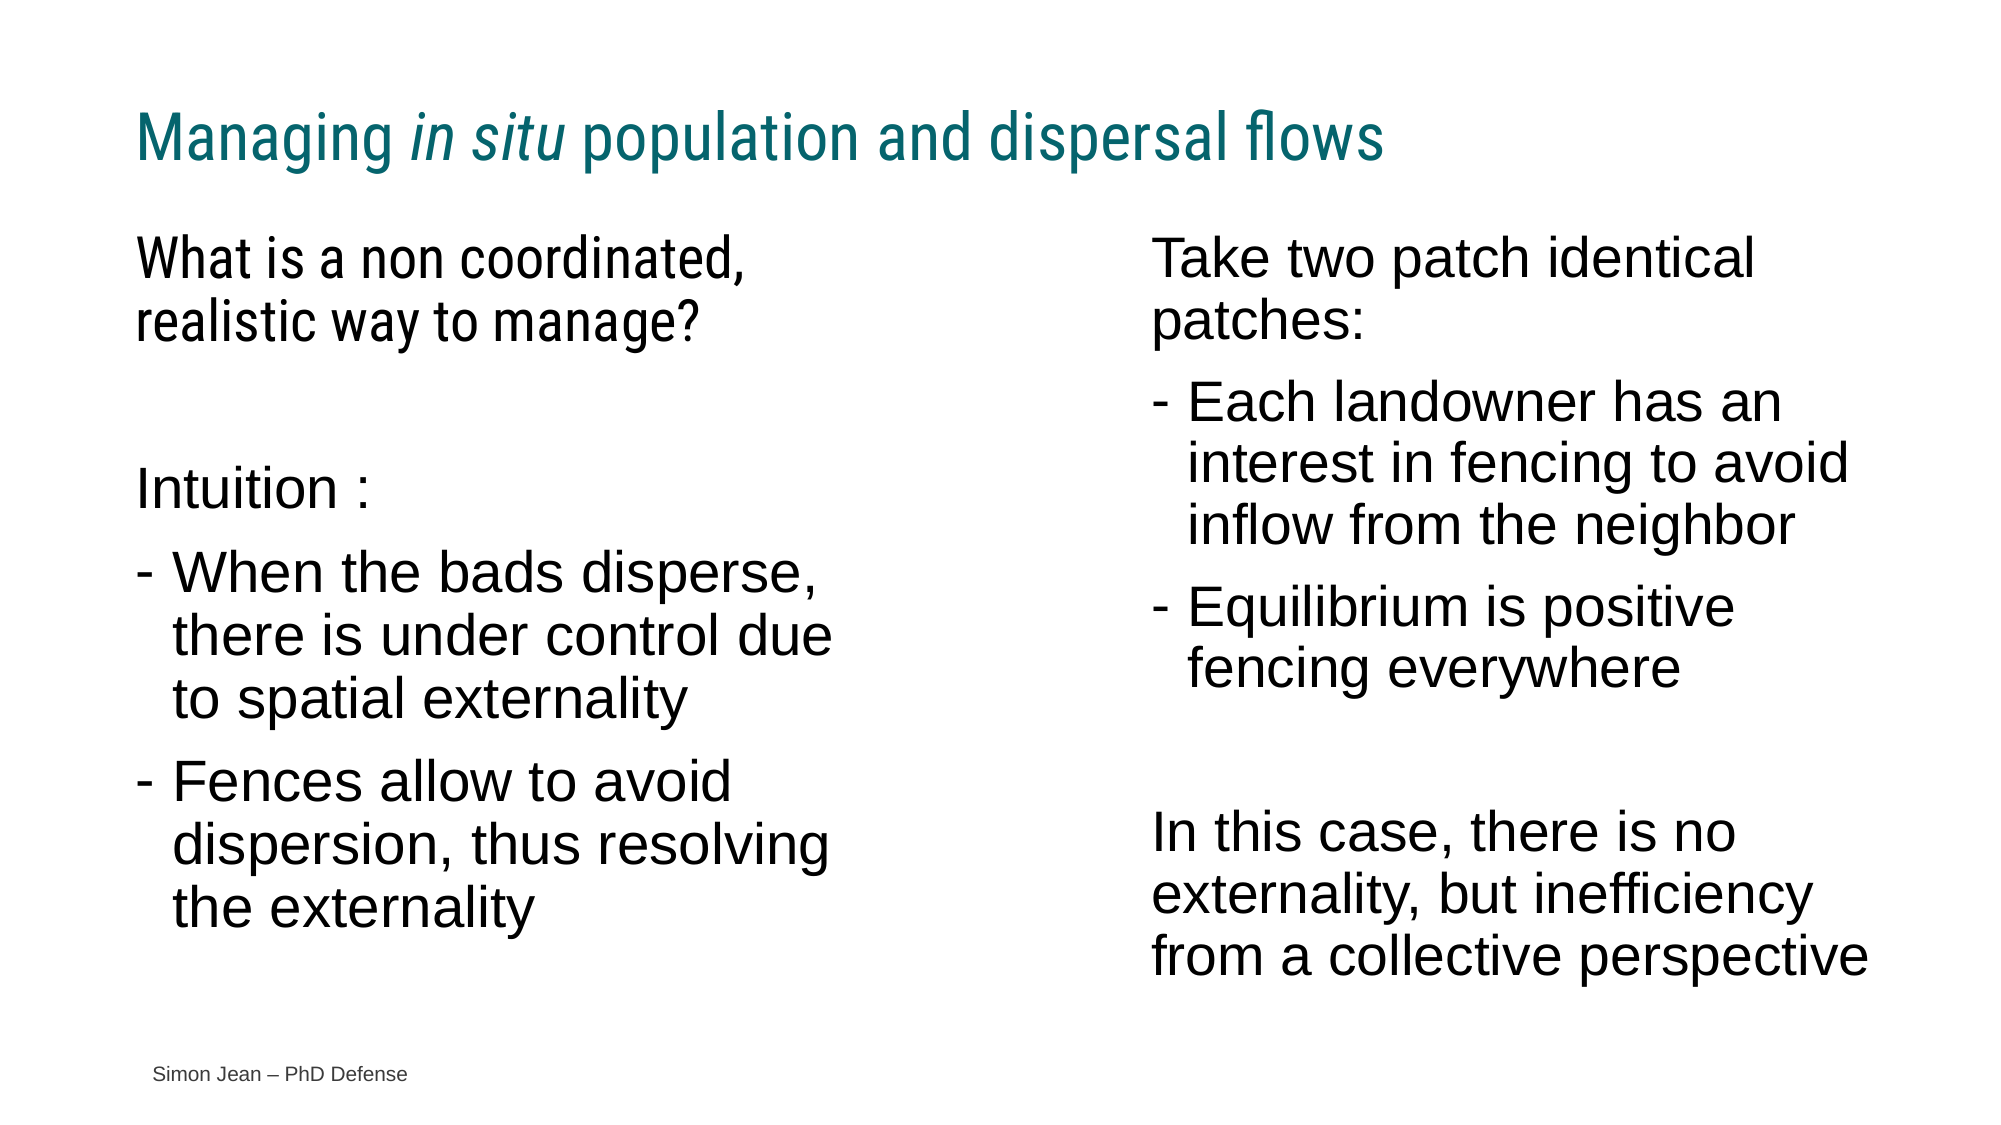

# Managing in situ population and dispersal flows
What is a non coordinated, realistic way to manage?

Intuition :
When the bads disperse, there is under control due to spatial externality
Fences allow to avoid dispersion, thus resolving the externality
Take two patch identical patches:
Each landowner has an interest in fencing to avoid inflow from the neighbor
Equilibrium is positive fencing everywhere

In this case, there is no externality, but inefficiency from a collective perspective
Simon Jean – PhD Defense